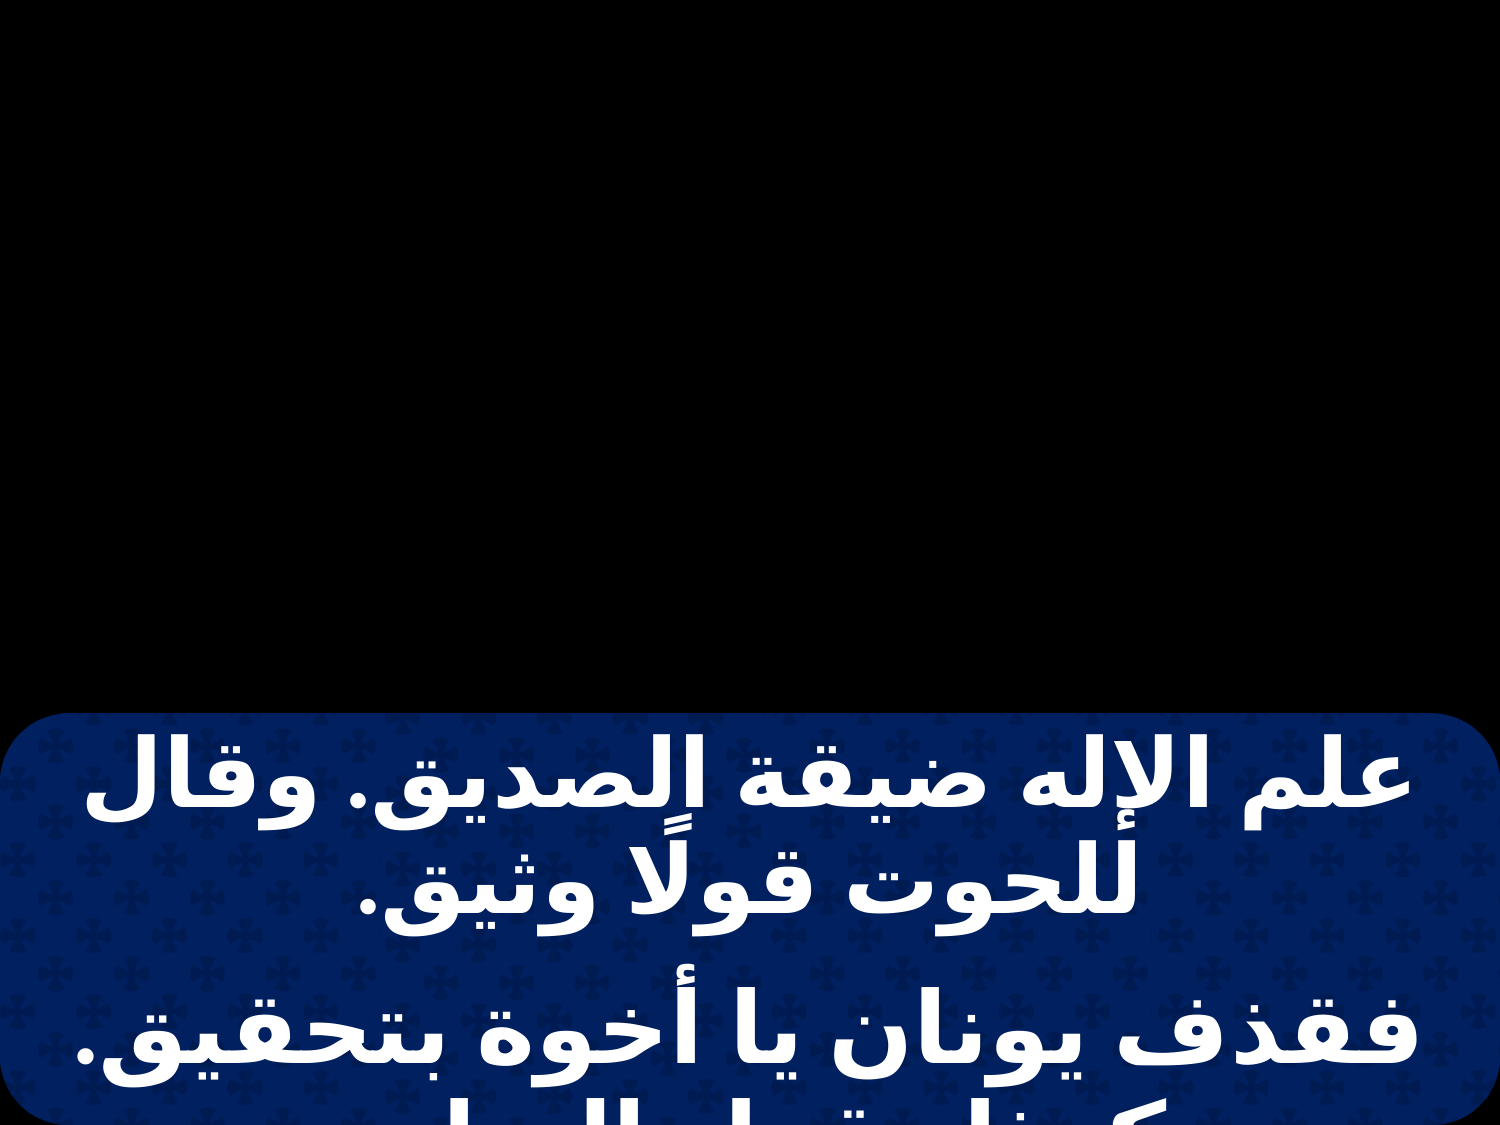

| علم الإله ضيقة الصديق. وقال للحوت قولًا وثيق. |
| --- |
|  |
| فقذف يونان يا أخوة بتحقيق. كمثل قول الديان. |